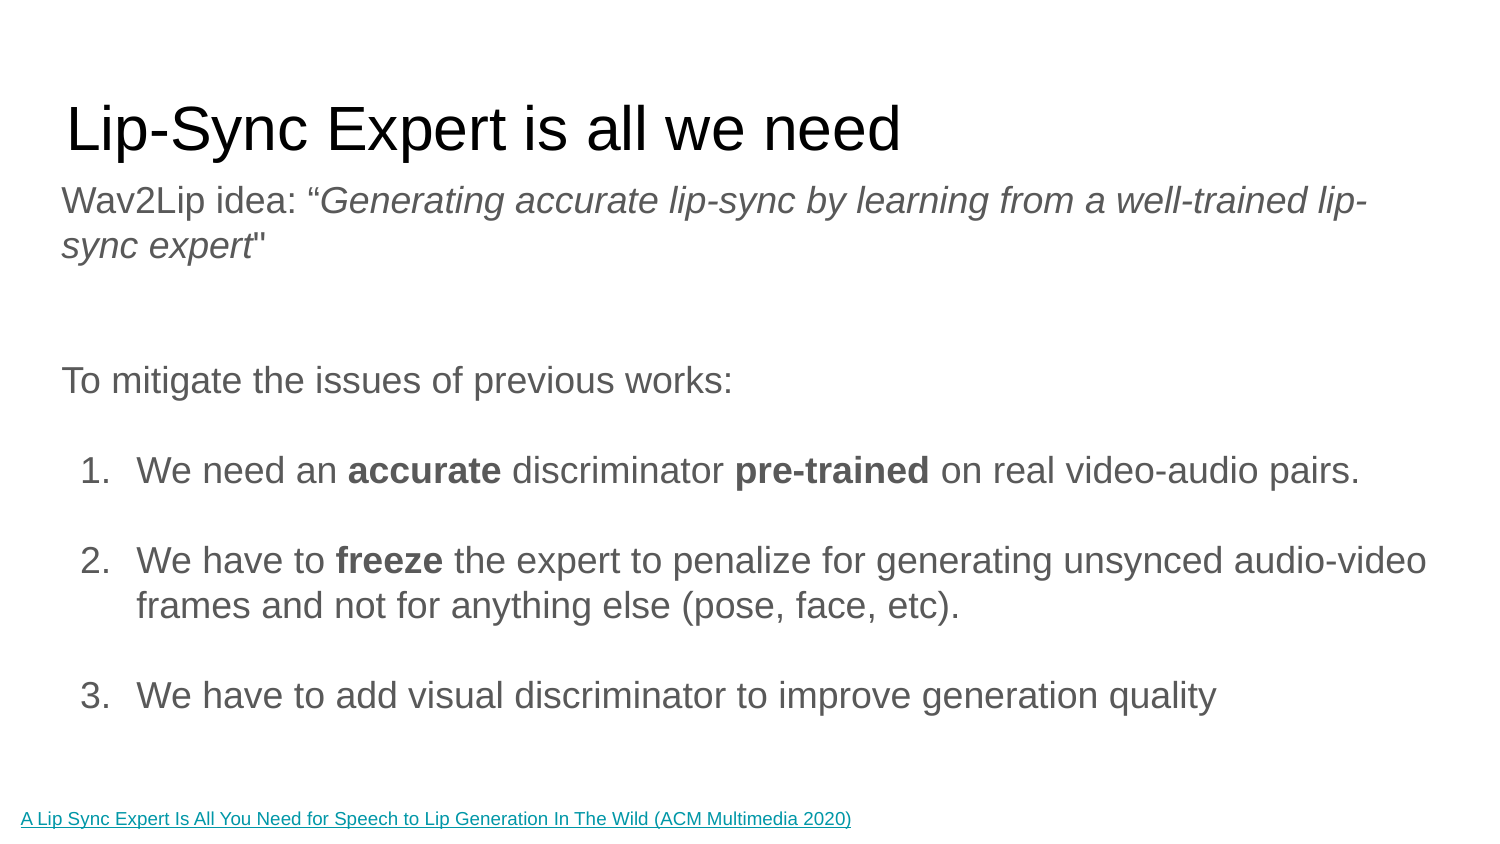

# Lip-Sync Expert is all we need
Wav2Lip idea: “Generating accurate lip-sync by learning from a well-trained lip-sync expert"

To mitigate the issues of previous works:

We need an accurate discriminator pre-trained on real video-audio pairs.

We have to freeze the expert to penalize for generating unsynced audio-video frames and not for anything else (pose, face, etc).

We have to add visual discriminator to improve generation quality
A Lip Sync Expert Is All You Need for Speech to Lip Generation In The Wild (ACM Multimedia 2020)